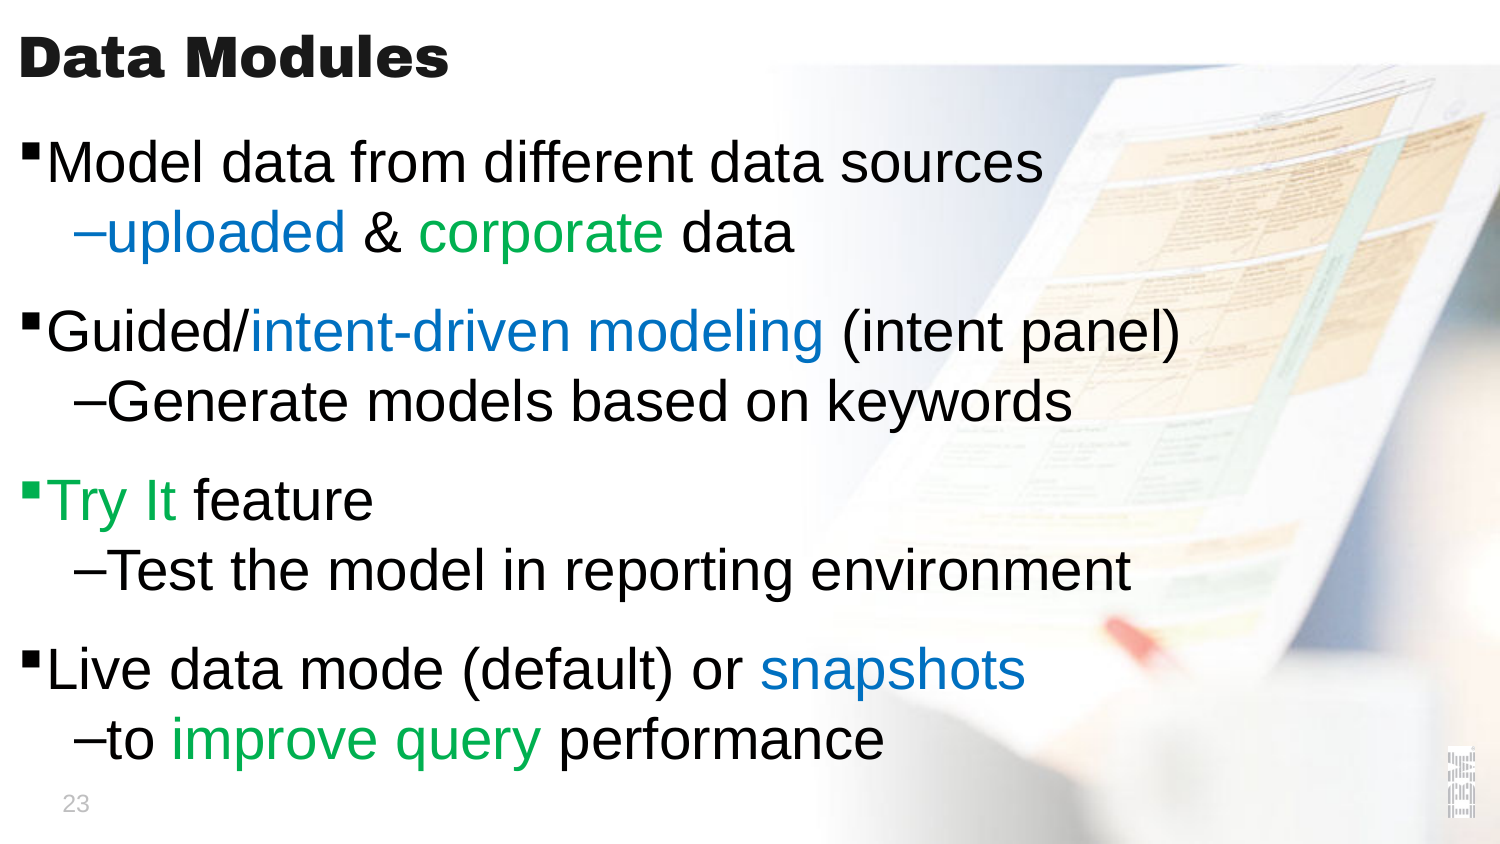

# Data Modules
Model data from different data sources
uploaded & corporate data
Guided/intent-driven modeling (intent panel)
Generate models based on keywords
Try It feature
Test the model in reporting environment
Live data mode (default) or snapshots
to improve query performance
23